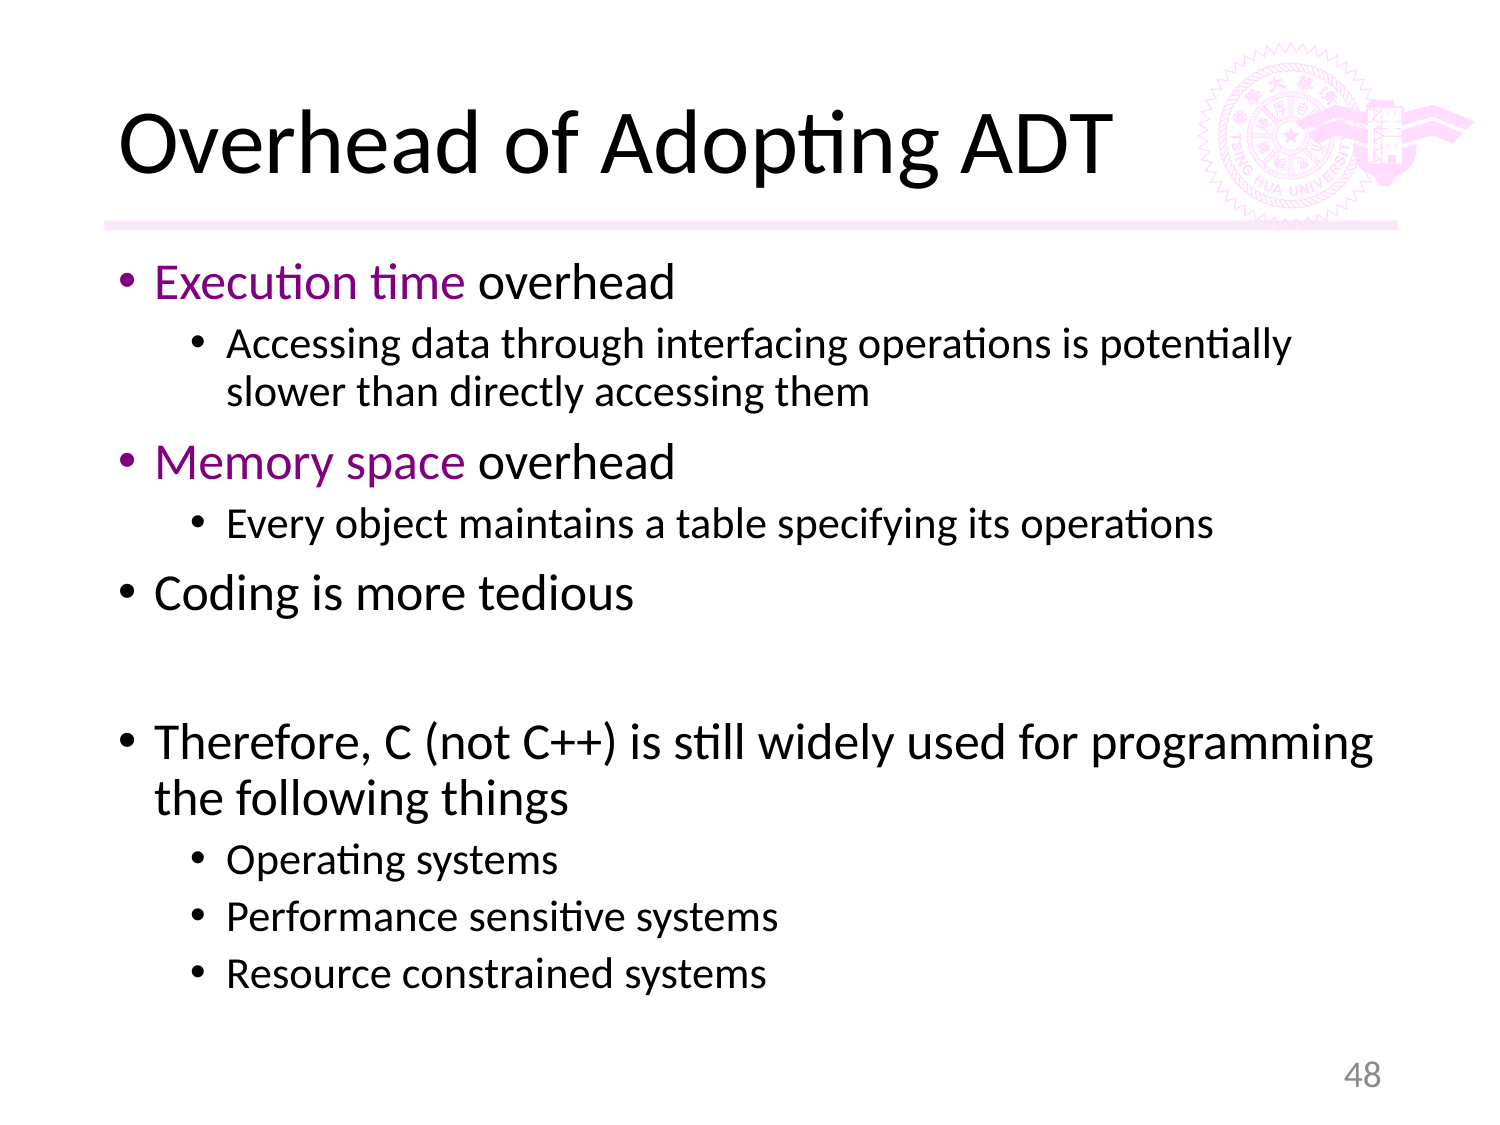

# Overhead of Adopting ADT
Execution time overhead
Accessing data through interfacing operations is potentially slower than directly accessing them
Memory space overhead
Every object maintains a table specifying its operations
Coding is more tedious

Therefore, C (not C++) is still widely used for programming the following things
Operating systems
Performance sensitive systems
Resource constrained systems
48